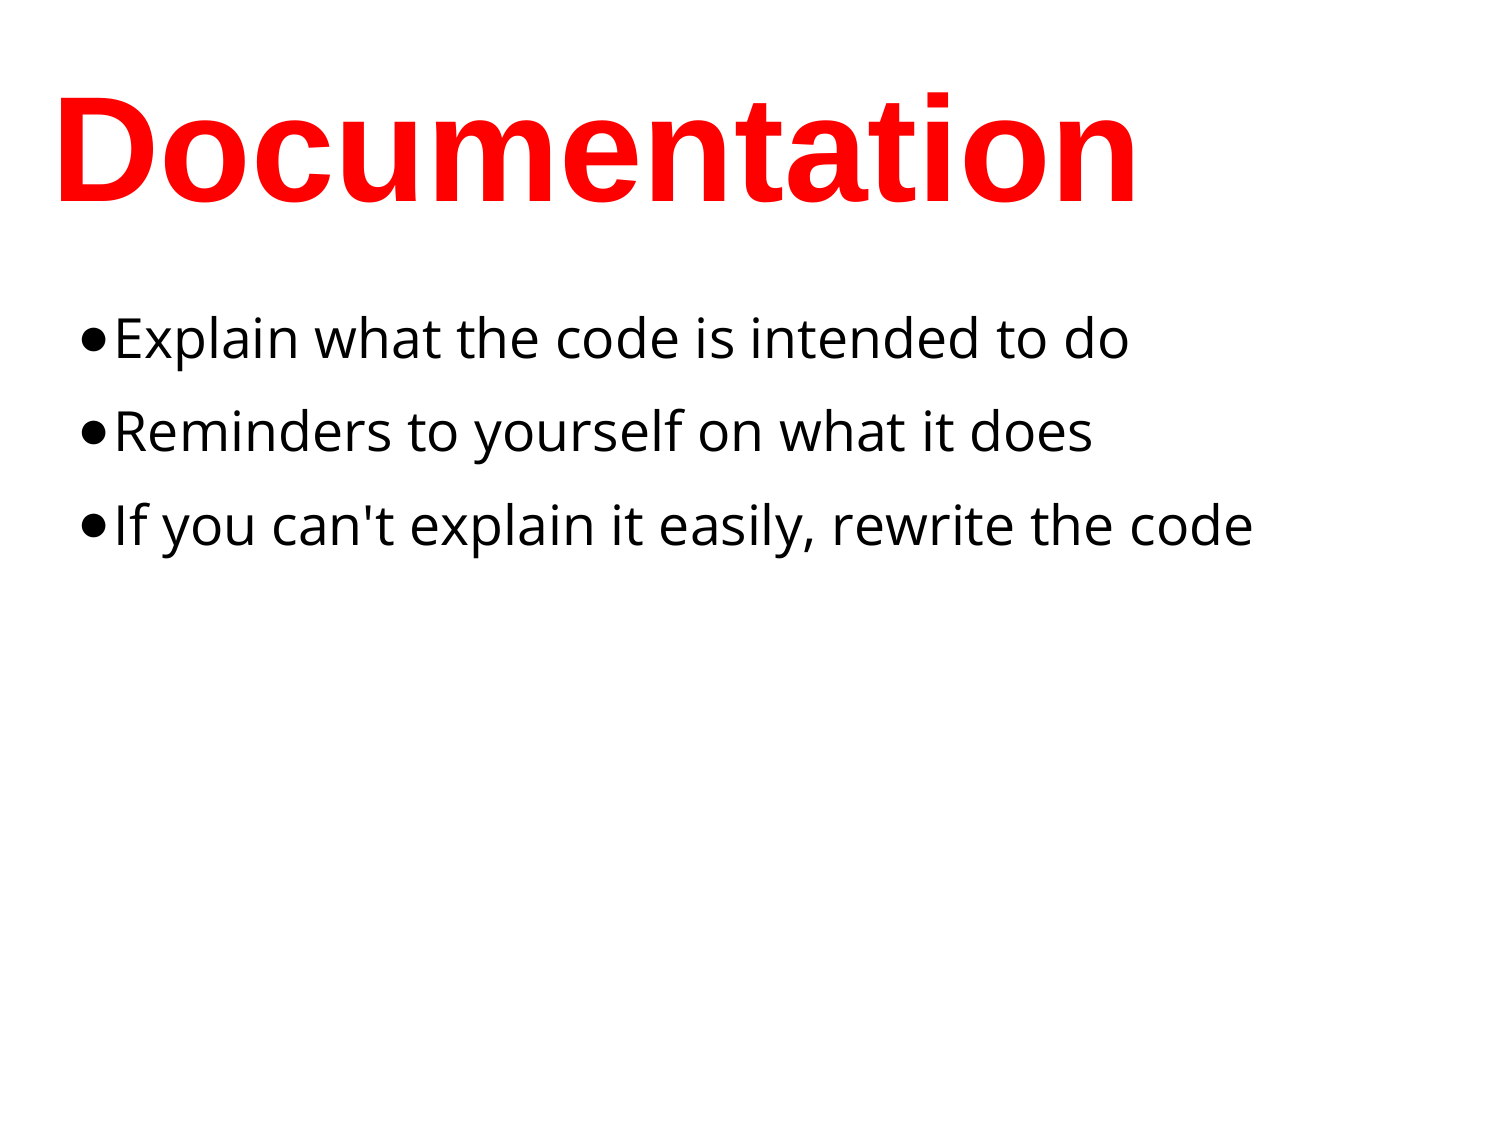

# Documentation
Explain what the code is intended to do
Reminders to yourself on what it does
If you can't explain it easily, rewrite the code